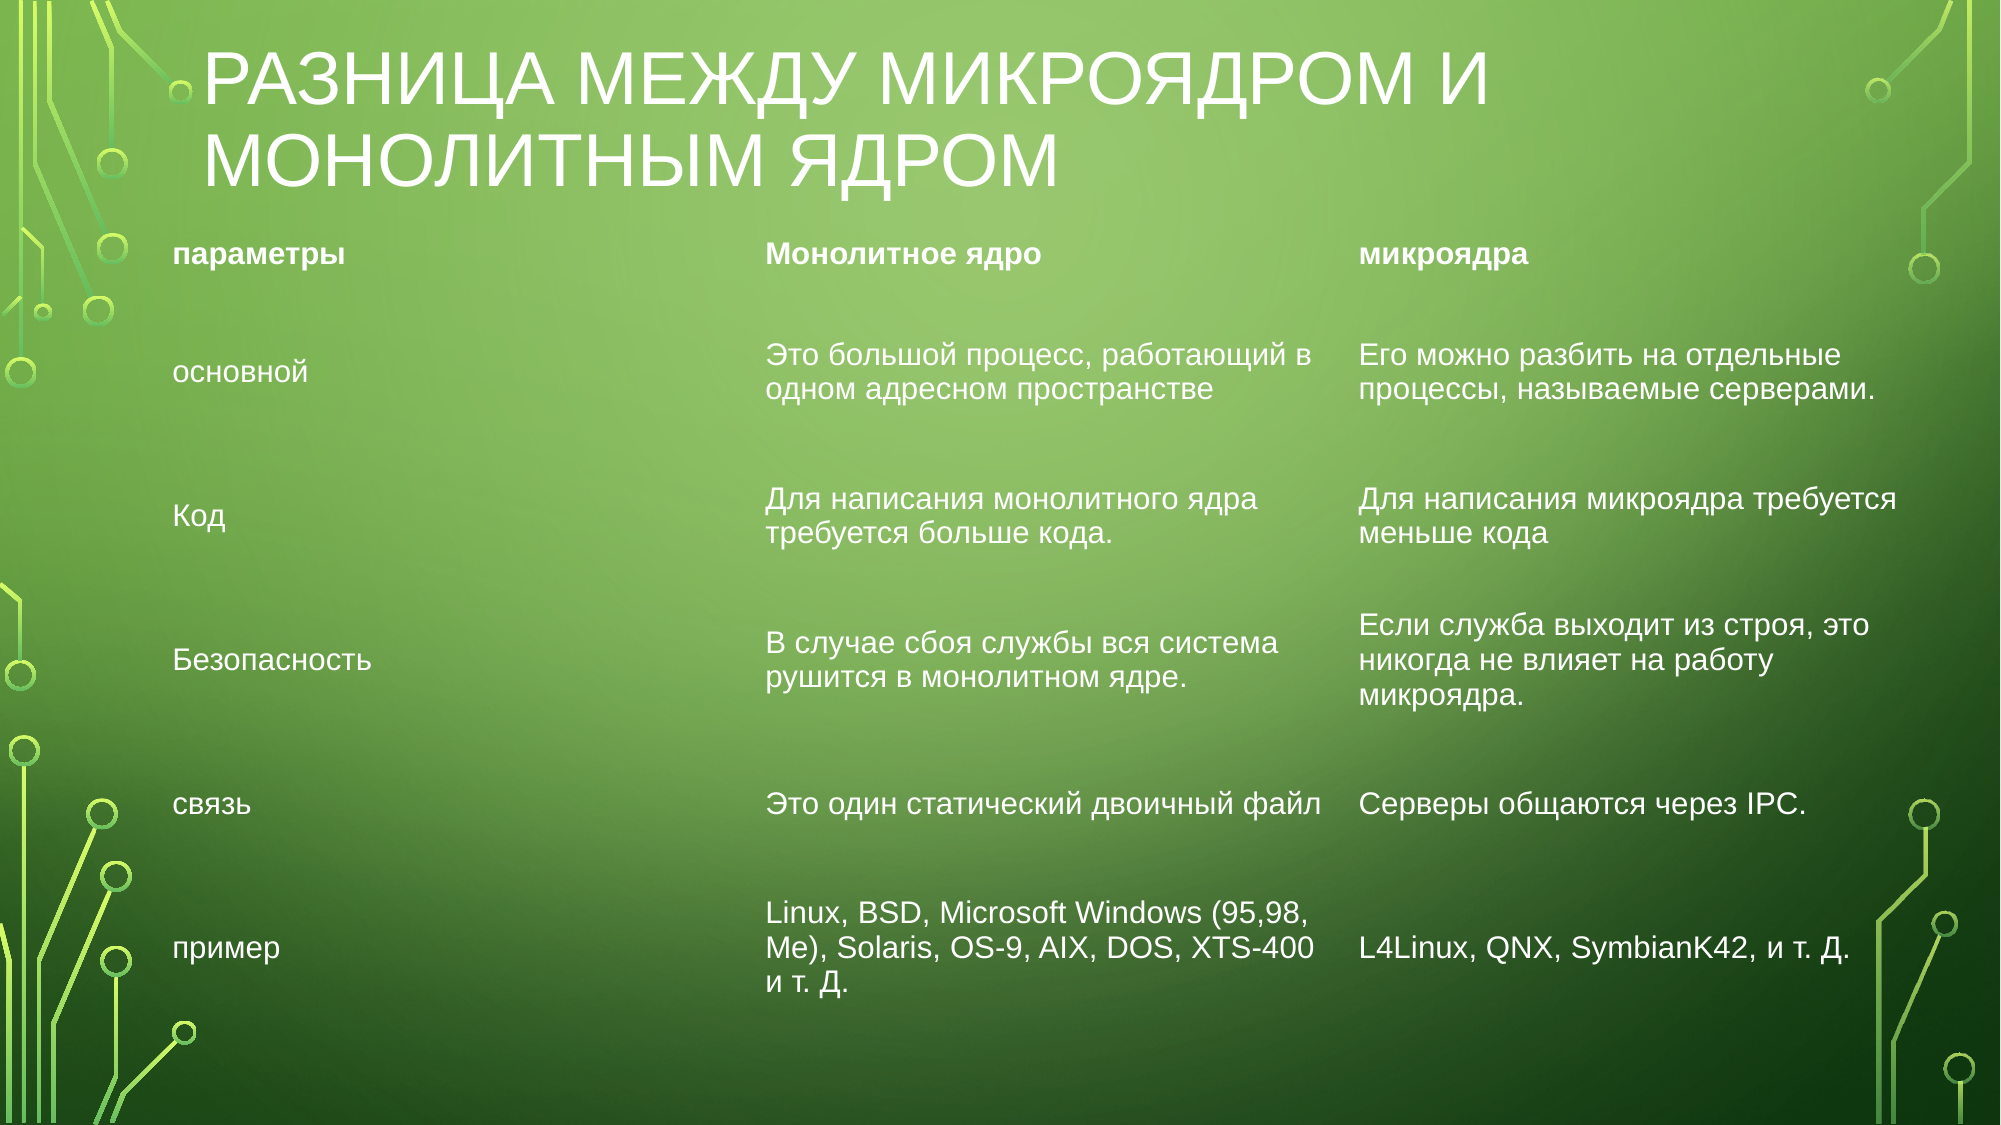

# Разница между микроядром и монолитным ядром
| параметры | Монолитное ядро | микроядра |
| --- | --- | --- |
| основной | Это большой процесс, работающий в одном адресном пространстве | Его можно разбить на отдельные процессы, называемые серверами. |
| Код | Для написания монолитного ядра требуется больше кода. | Для написания микроядра требуется меньше кода |
| Безопасность | В случае сбоя службы вся система рушится в монолитном ядре. | Если служба выходит из строя, это никогда не влияет на работу микроядра. |
| связь | Это один статический двоичный файл | Серверы общаются через IPC. |
| пример | Linux, BSD, Microsoft Windows (95,98, Me), Solaris, OS-9, AIX, DOS, XTS-400 и т. Д. | L4Linux, QNX, SymbianK42, и т. Д. |